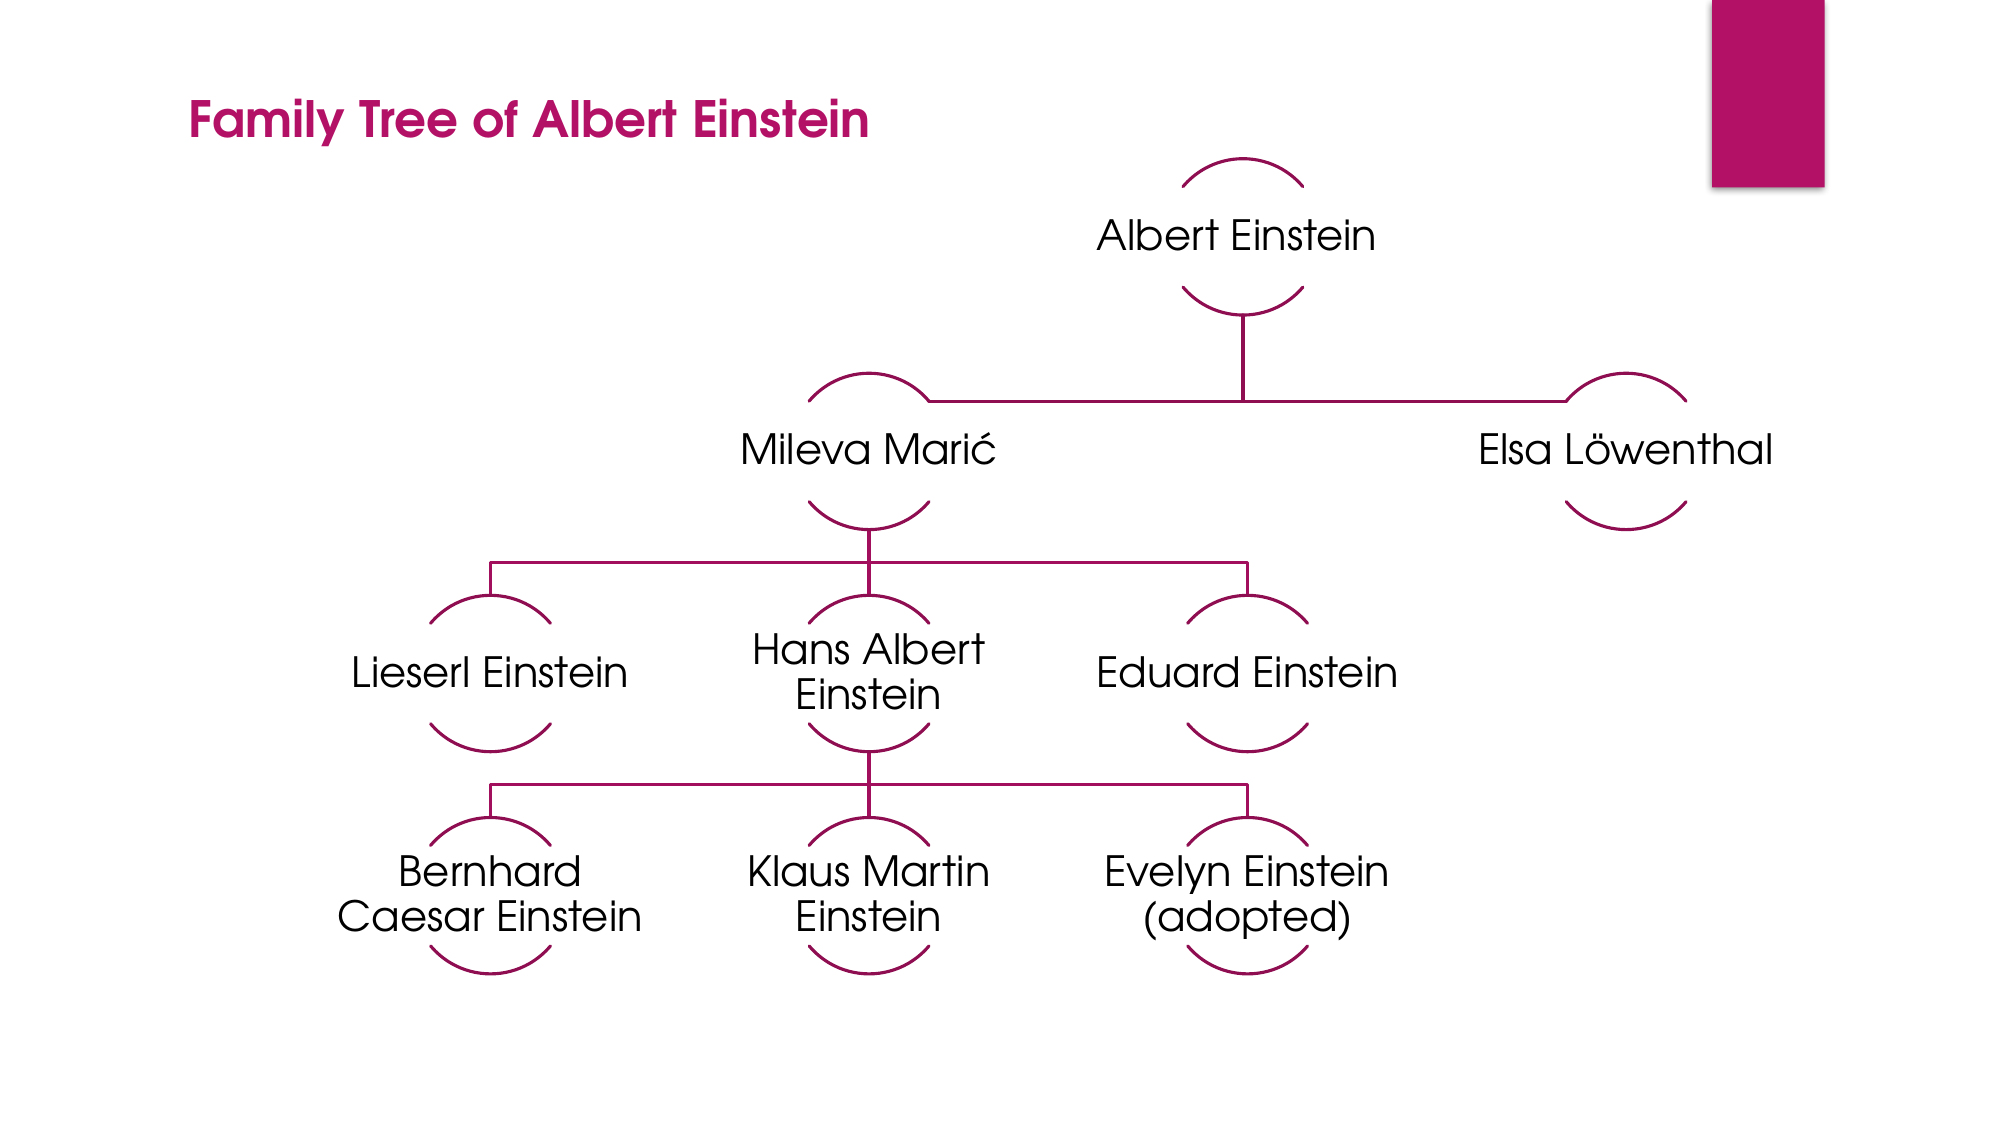

Family Tree of Albert Einstein
Albert Einstein
Mileva Marić
Lieserl Einstein
Hans Albert Einstein
Bernhard Caesar Einstein
Klaus Martin Einstein
Evelyn Einstein (adopted)
Eduard Einstein
Elsa Löwenthal